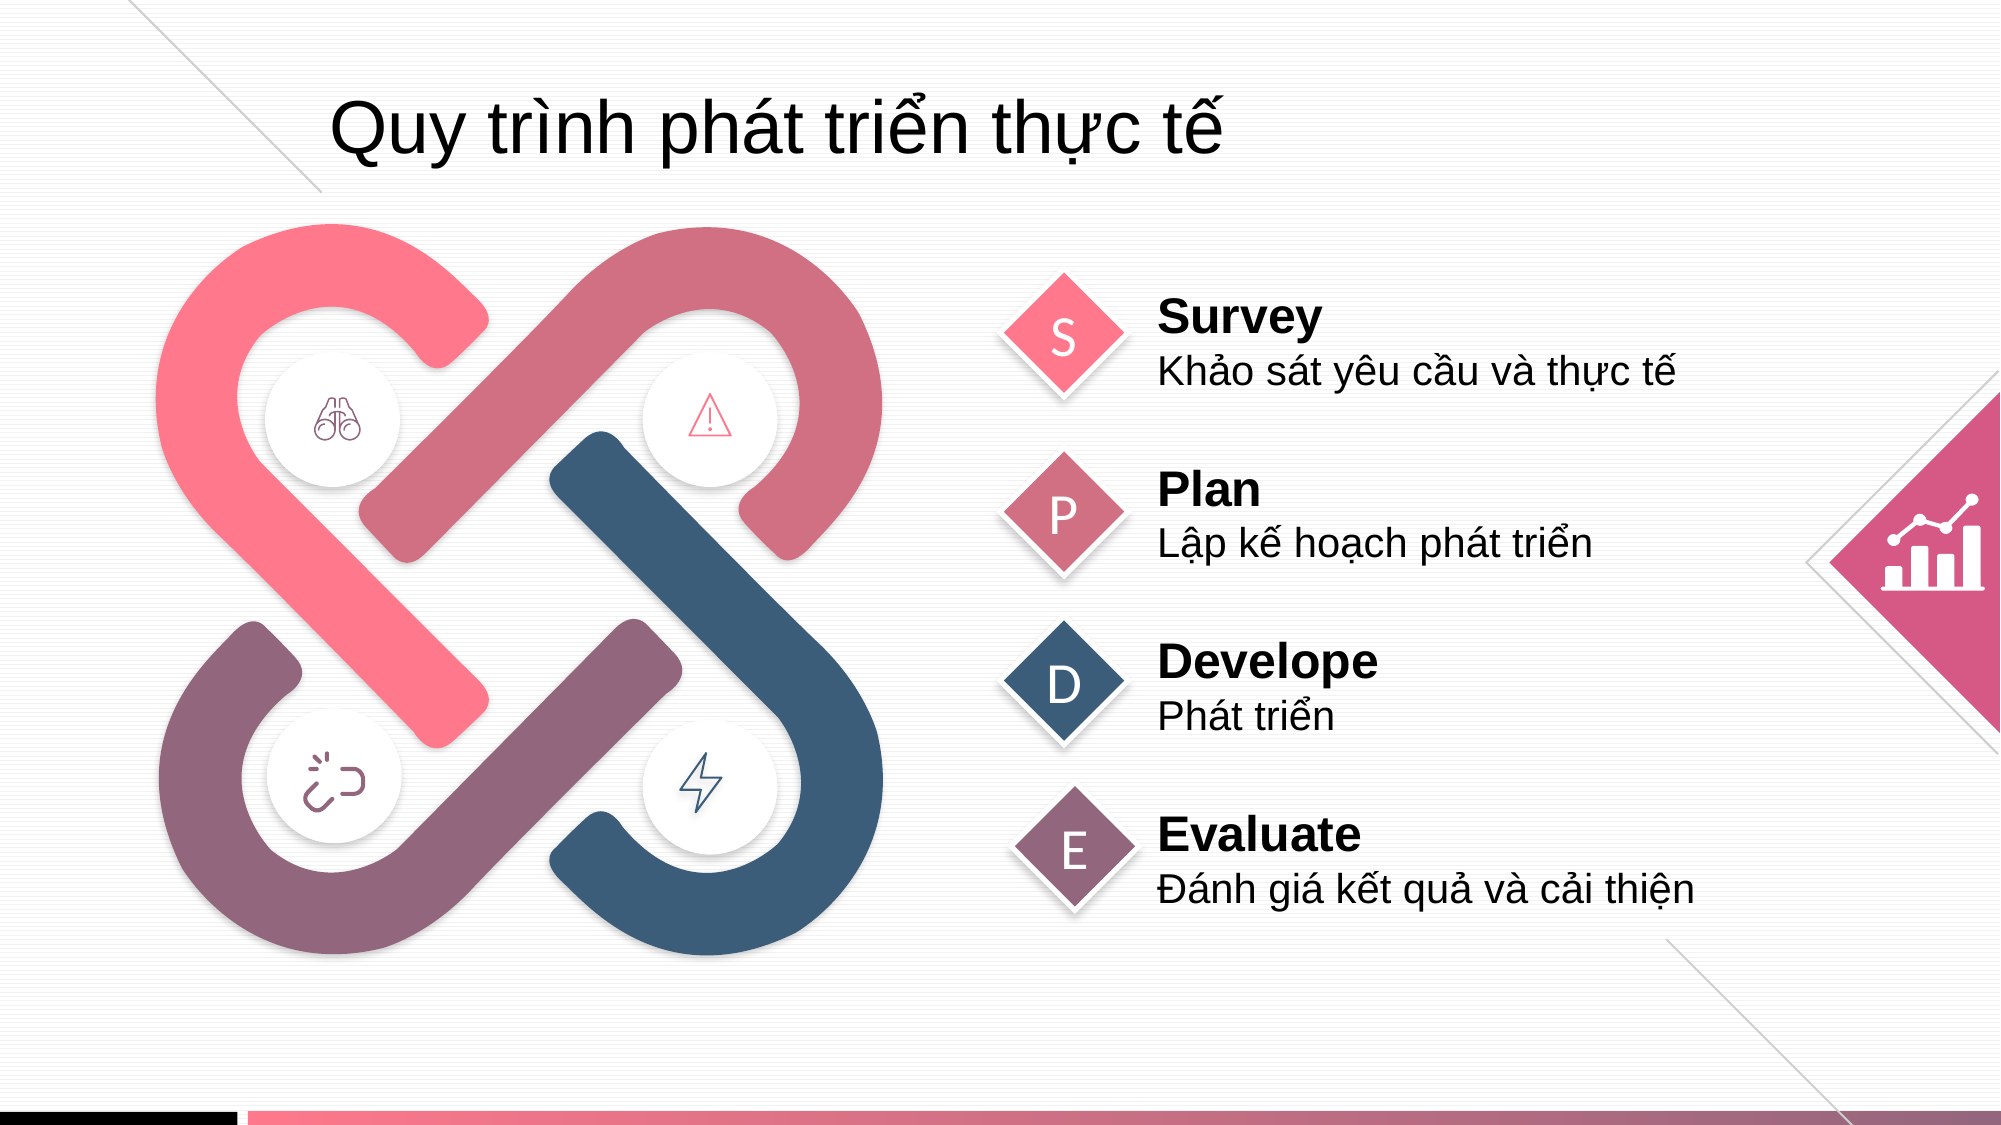

Quy trình phát triển thực tế

S
Evaluate
Đánh giá kết quả và cải thiện
Survey
Khảo sát yêu cầu và thực tế
D
P
Develope
Phát triển
Plan
Lập kế hoạch phát triển
E